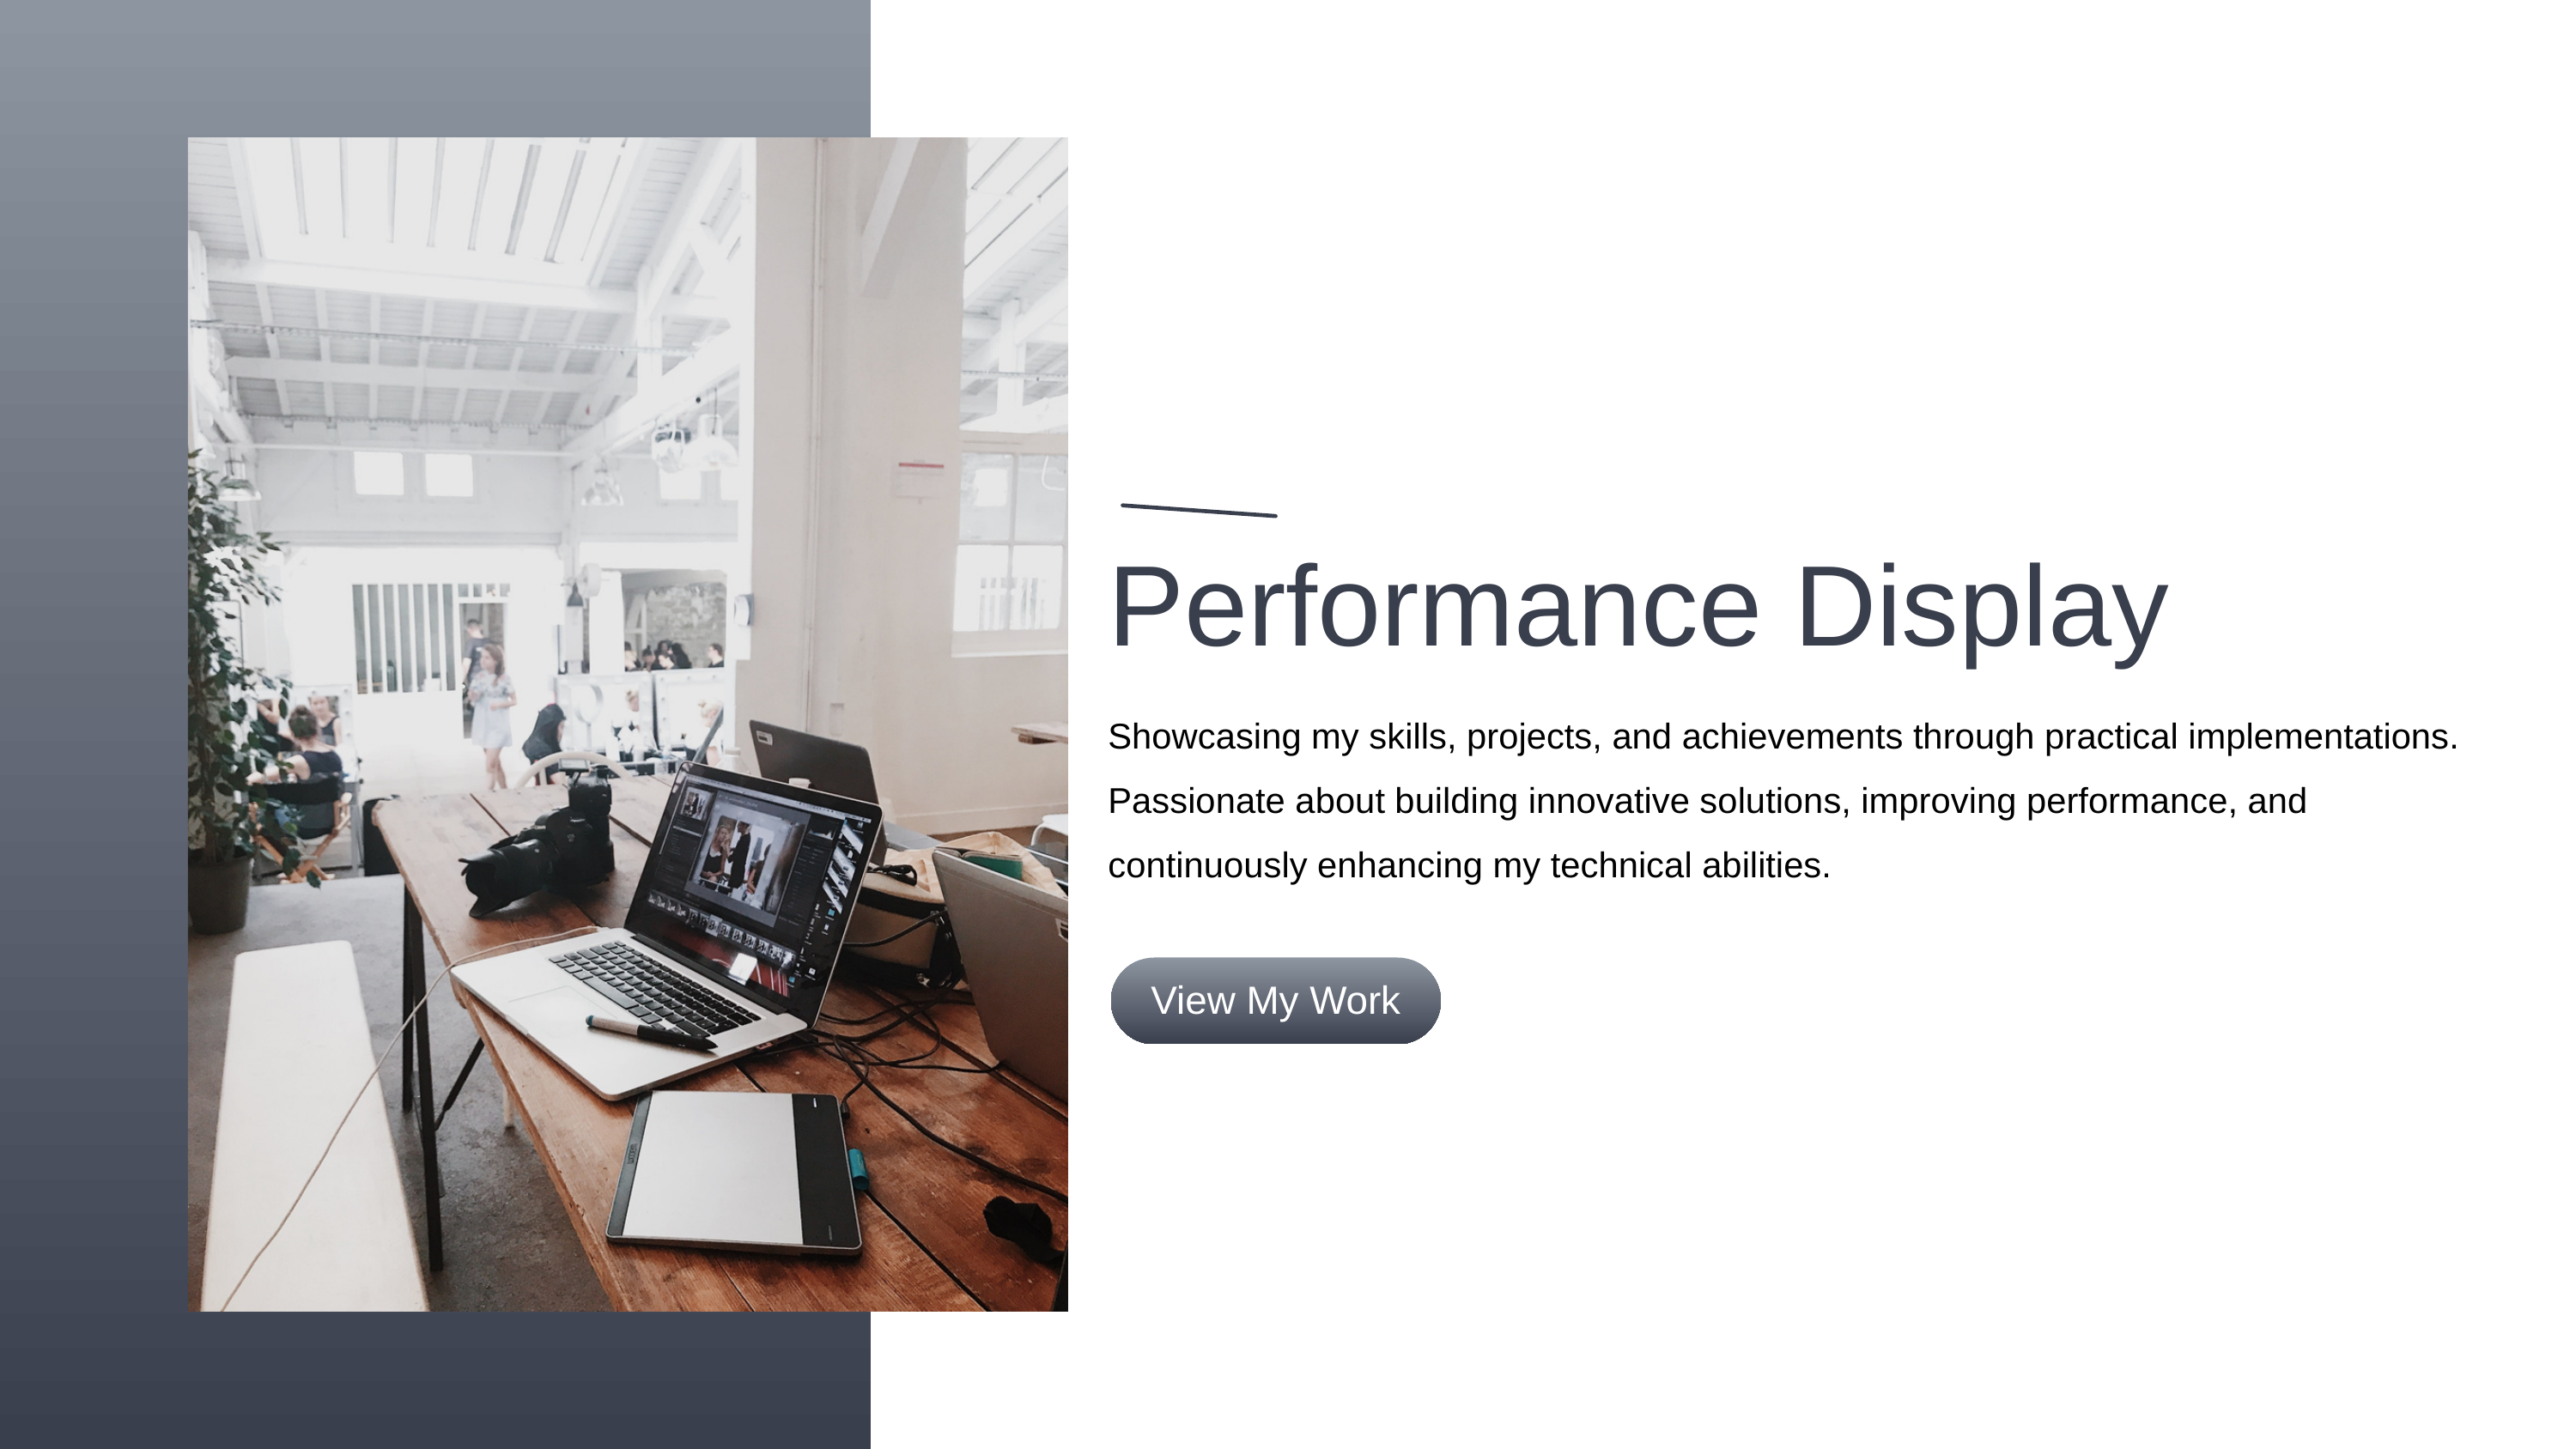

Performance Display
Showcasing my skills, projects, and achievements through practical implementations. Passionate about building innovative solutions, improving performance, and continuously enhancing my technical abilities.

View My Work